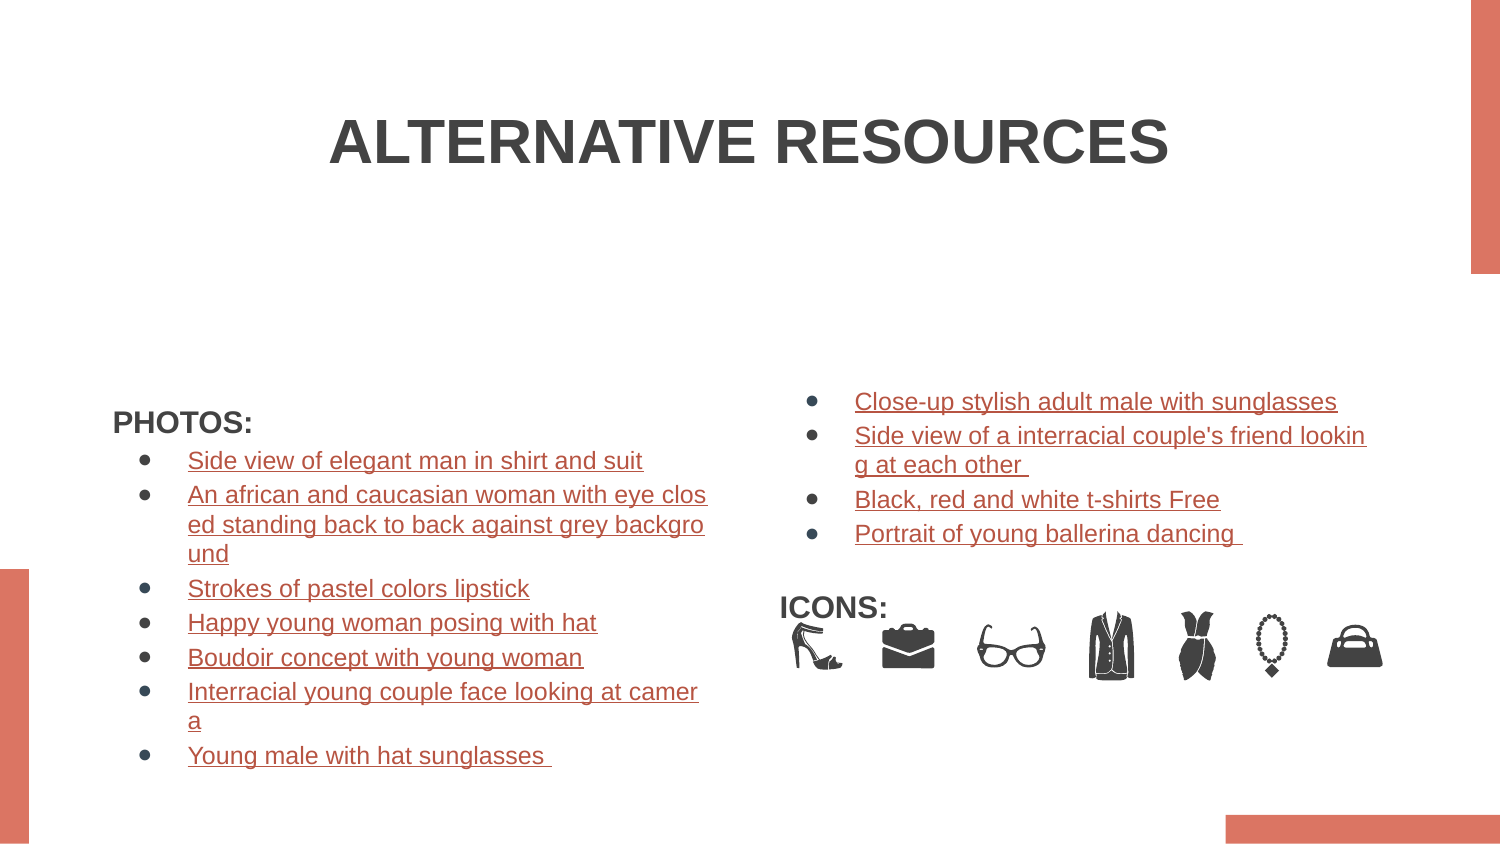

# ALTERNATIVE RESOURCES
PHOTOS:
Side view of elegant man in shirt and suit
An african and caucasian woman with eye closed standing back to back against grey background
Strokes of pastel colors lipstick
Happy young woman posing with hat
Boudoir concept with young woman
Interracial young couple face looking at camera
Young male with hat sunglasses

Close-up stylish adult male with sunglasses
Side view of a interracial couple's friend looking at each other
Black, red and white t-shirts Free
Portrait of young ballerina dancing

ICONS: